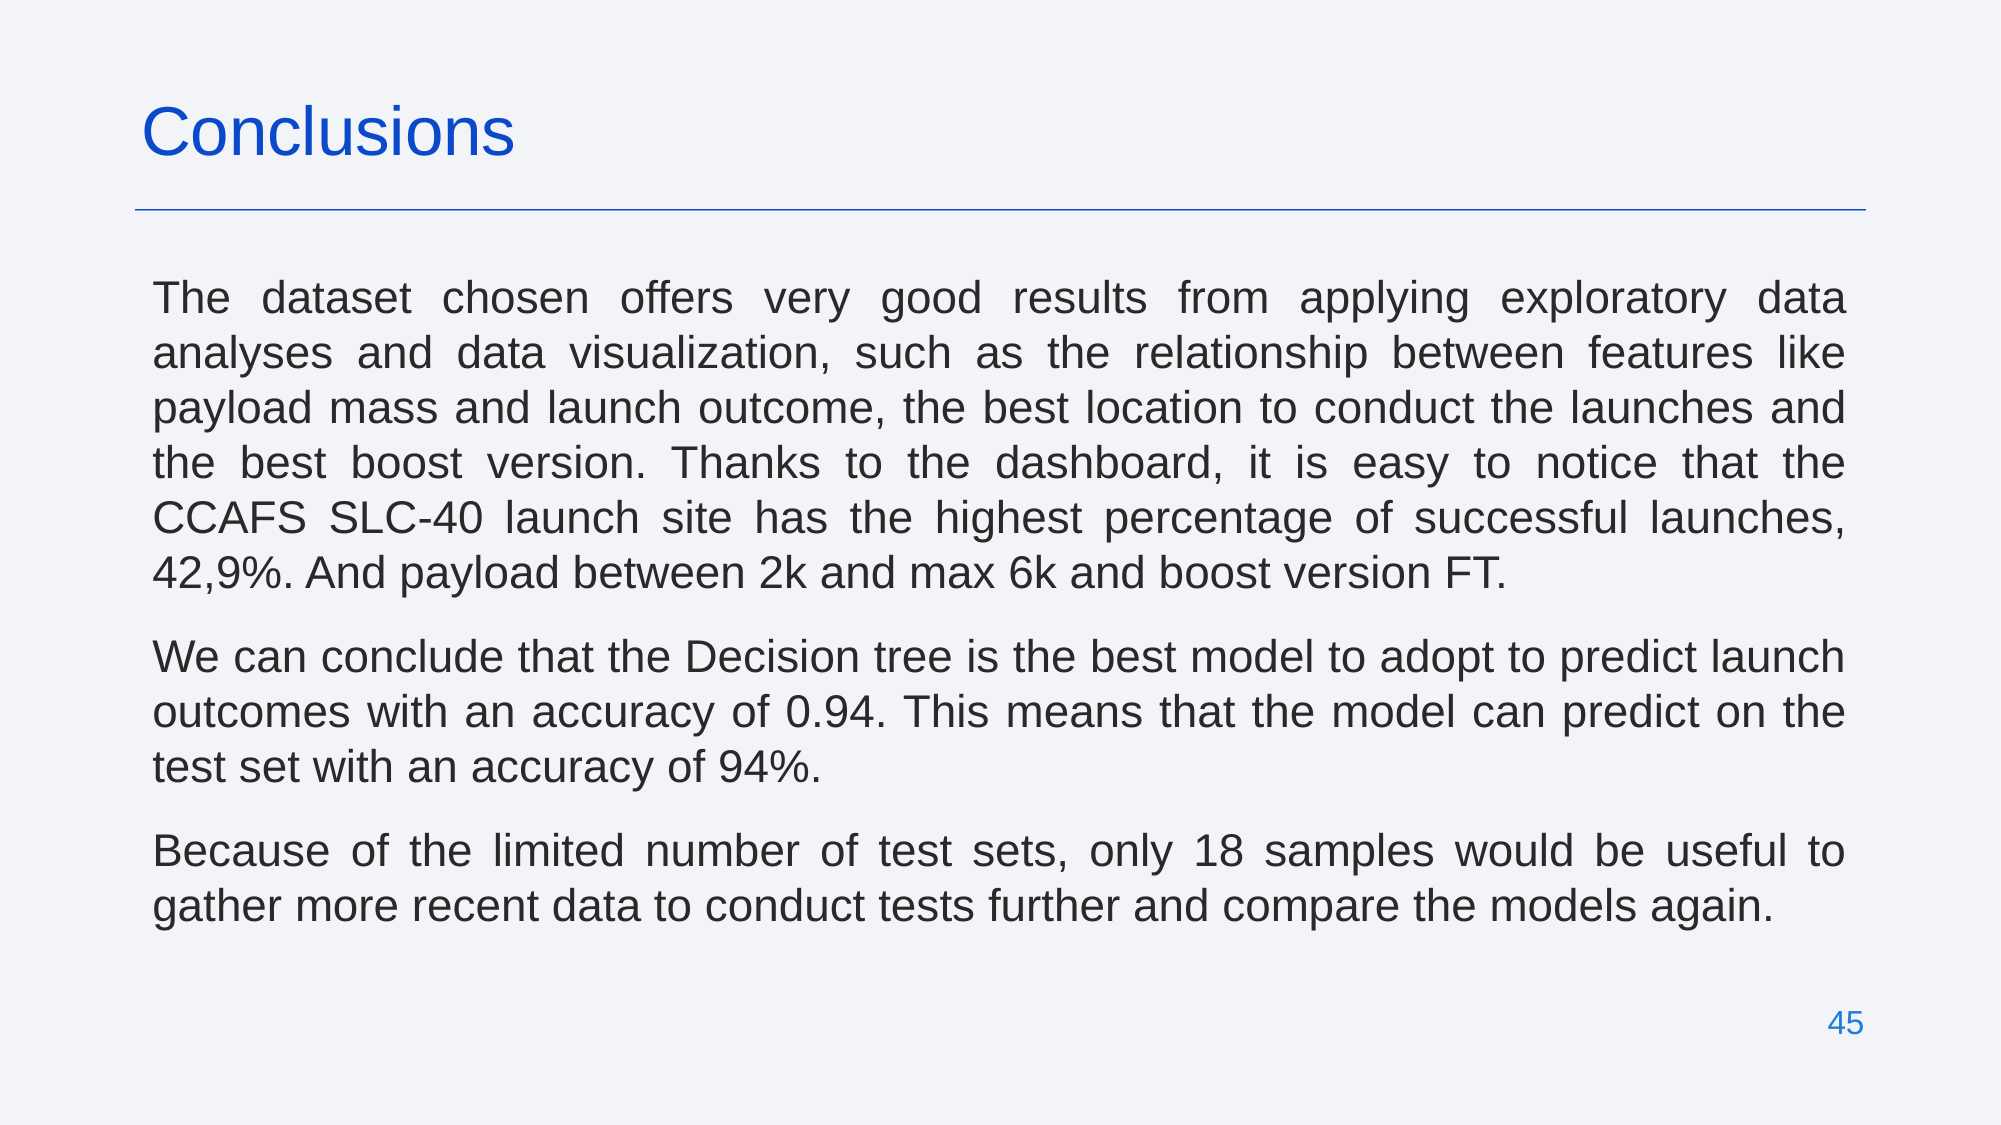

Conclusions
The dataset chosen offers very good results from applying exploratory data analyses and data visualization, such as the relationship between features like payload mass and launch outcome, the best location to conduct the launches and the best boost version. Thanks to the dashboard, it is easy to notice that the CCAFS SLC-40 launch site has the highest percentage of successful launches, 42,9%. And payload between 2k and max 6k and boost version FT.
We can conclude that the Decision tree is the best model to adopt to predict launch outcomes with an accuracy of 0.94. This means that the model can predict on the test set with an accuracy of 94%.
Because of the limited number of test sets, only 18 samples would be useful to gather more recent data to conduct tests further and compare the models again.
45